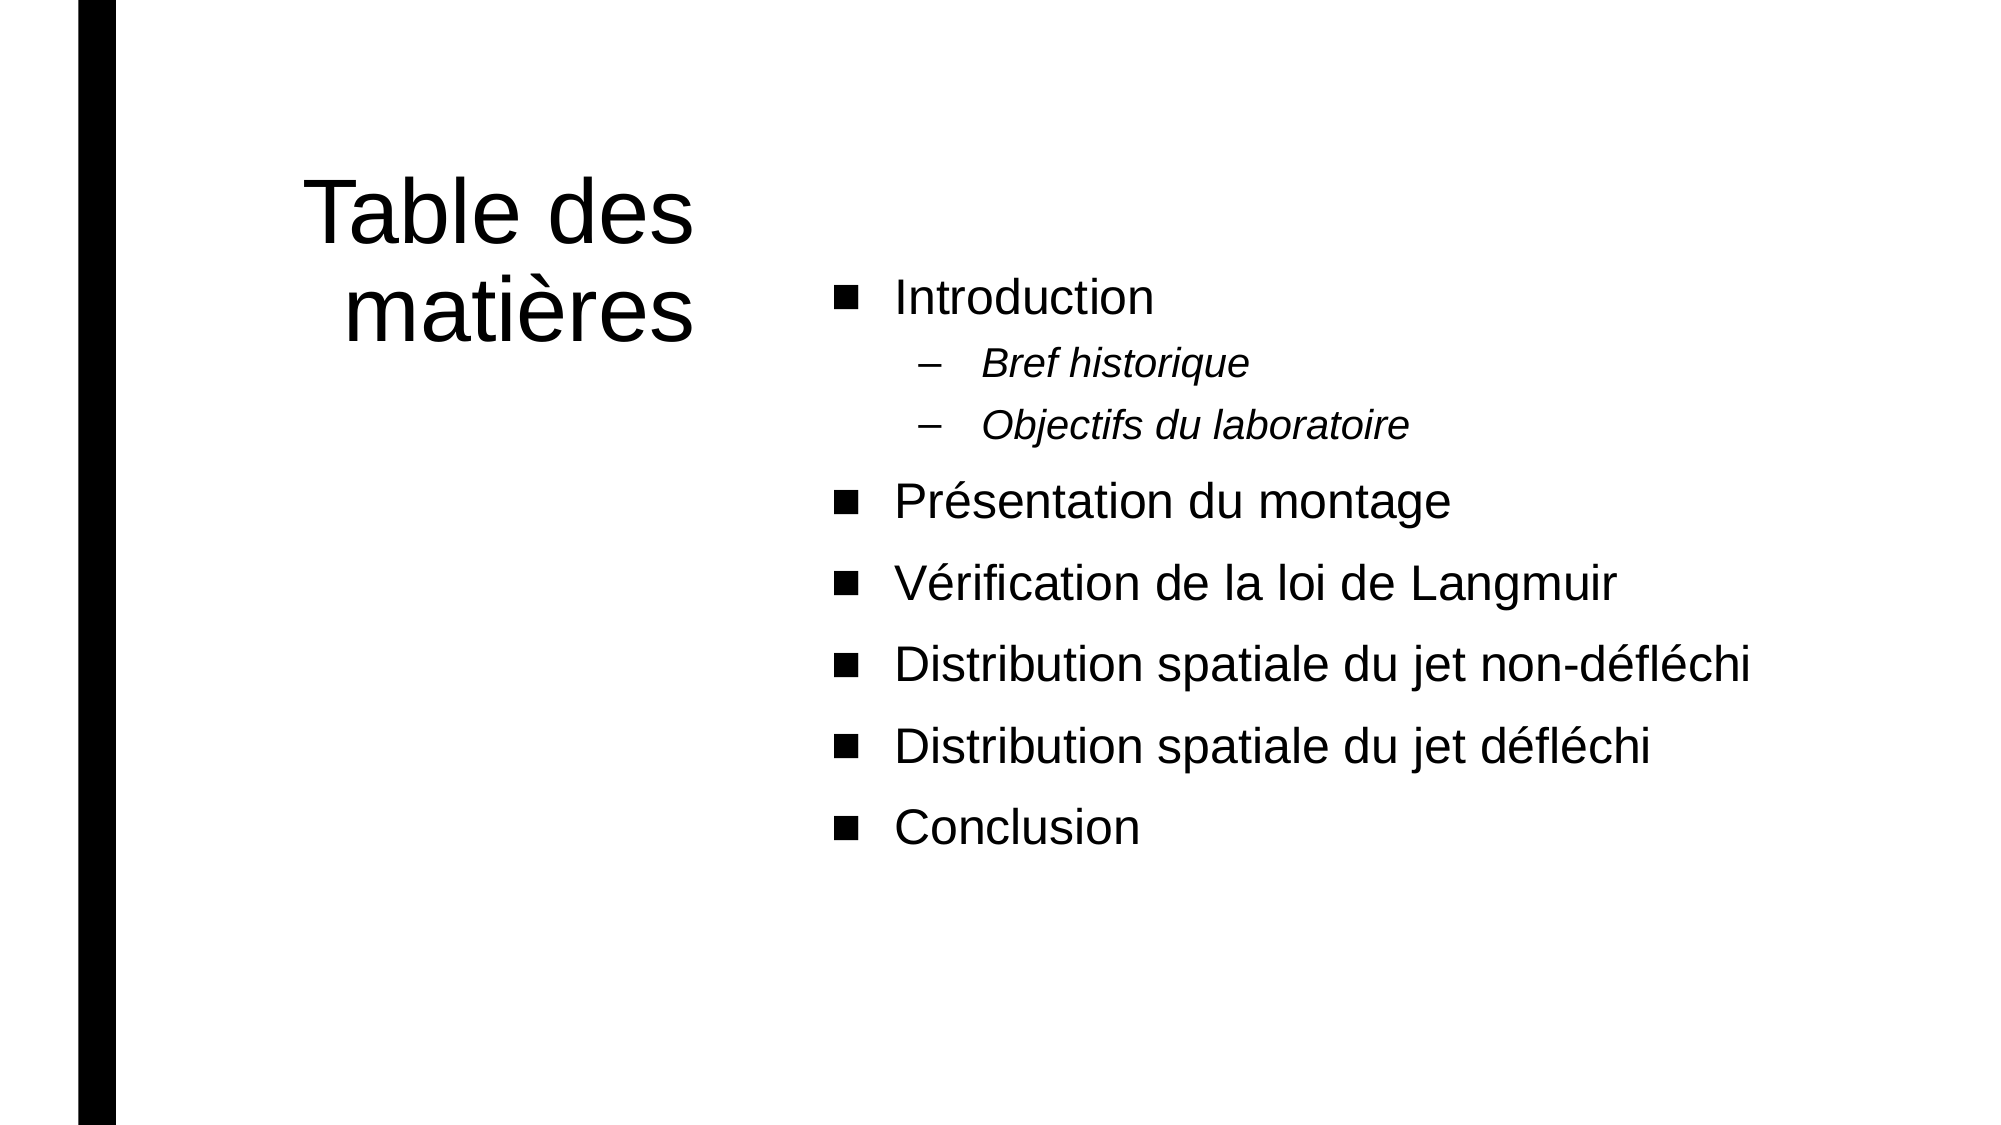

# Table des matières
Introduction
Bref historique
Objectifs du laboratoire
Présentation du montage
Vérification de la loi de Langmuir
Distribution spatiale du jet non-défléchi
Distribution spatiale du jet défléchi
Conclusion